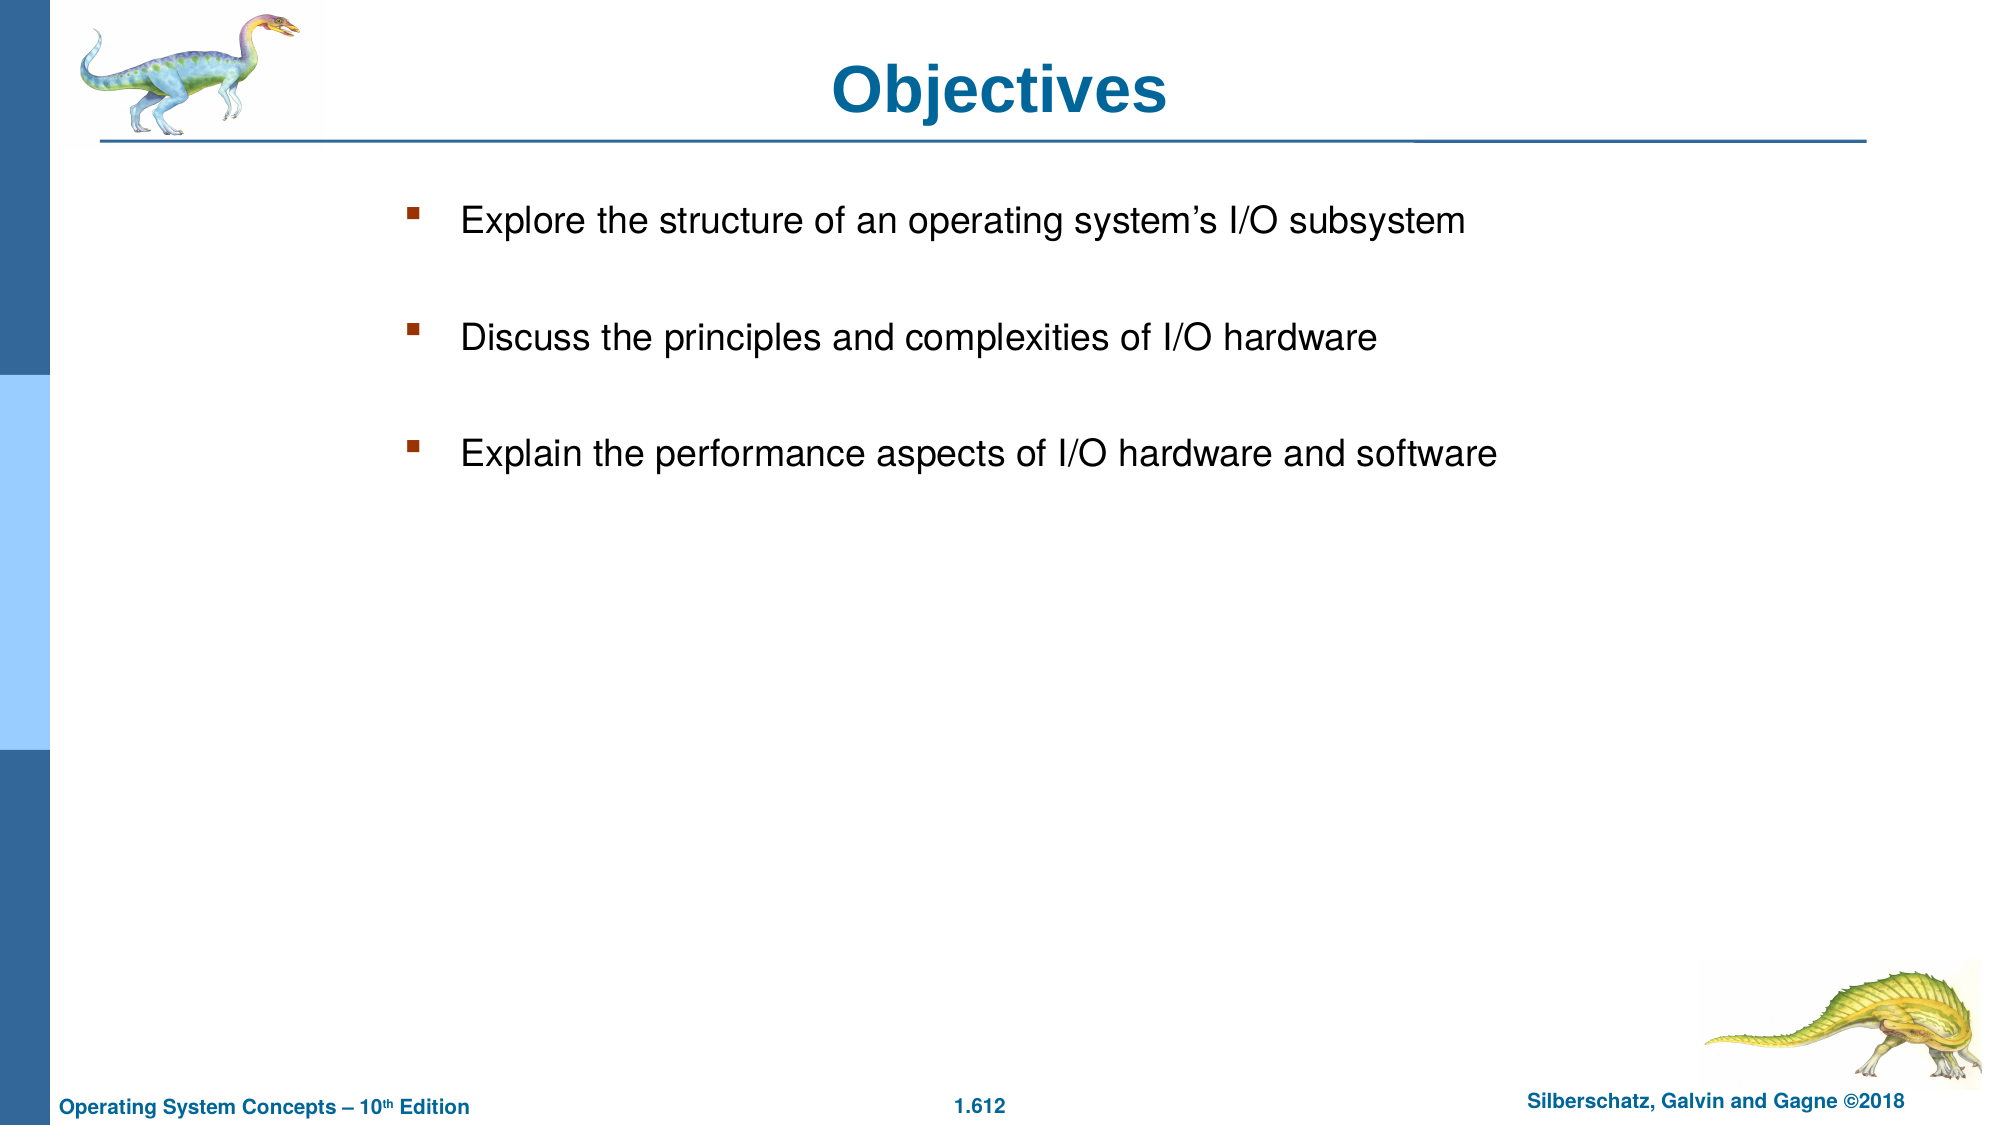

# Objectives
Explore the structure of an operating system’s I/O subsystem

Discuss the principles and complexities of I/O hardware

Explain the performance aspects of I/O hardware and software